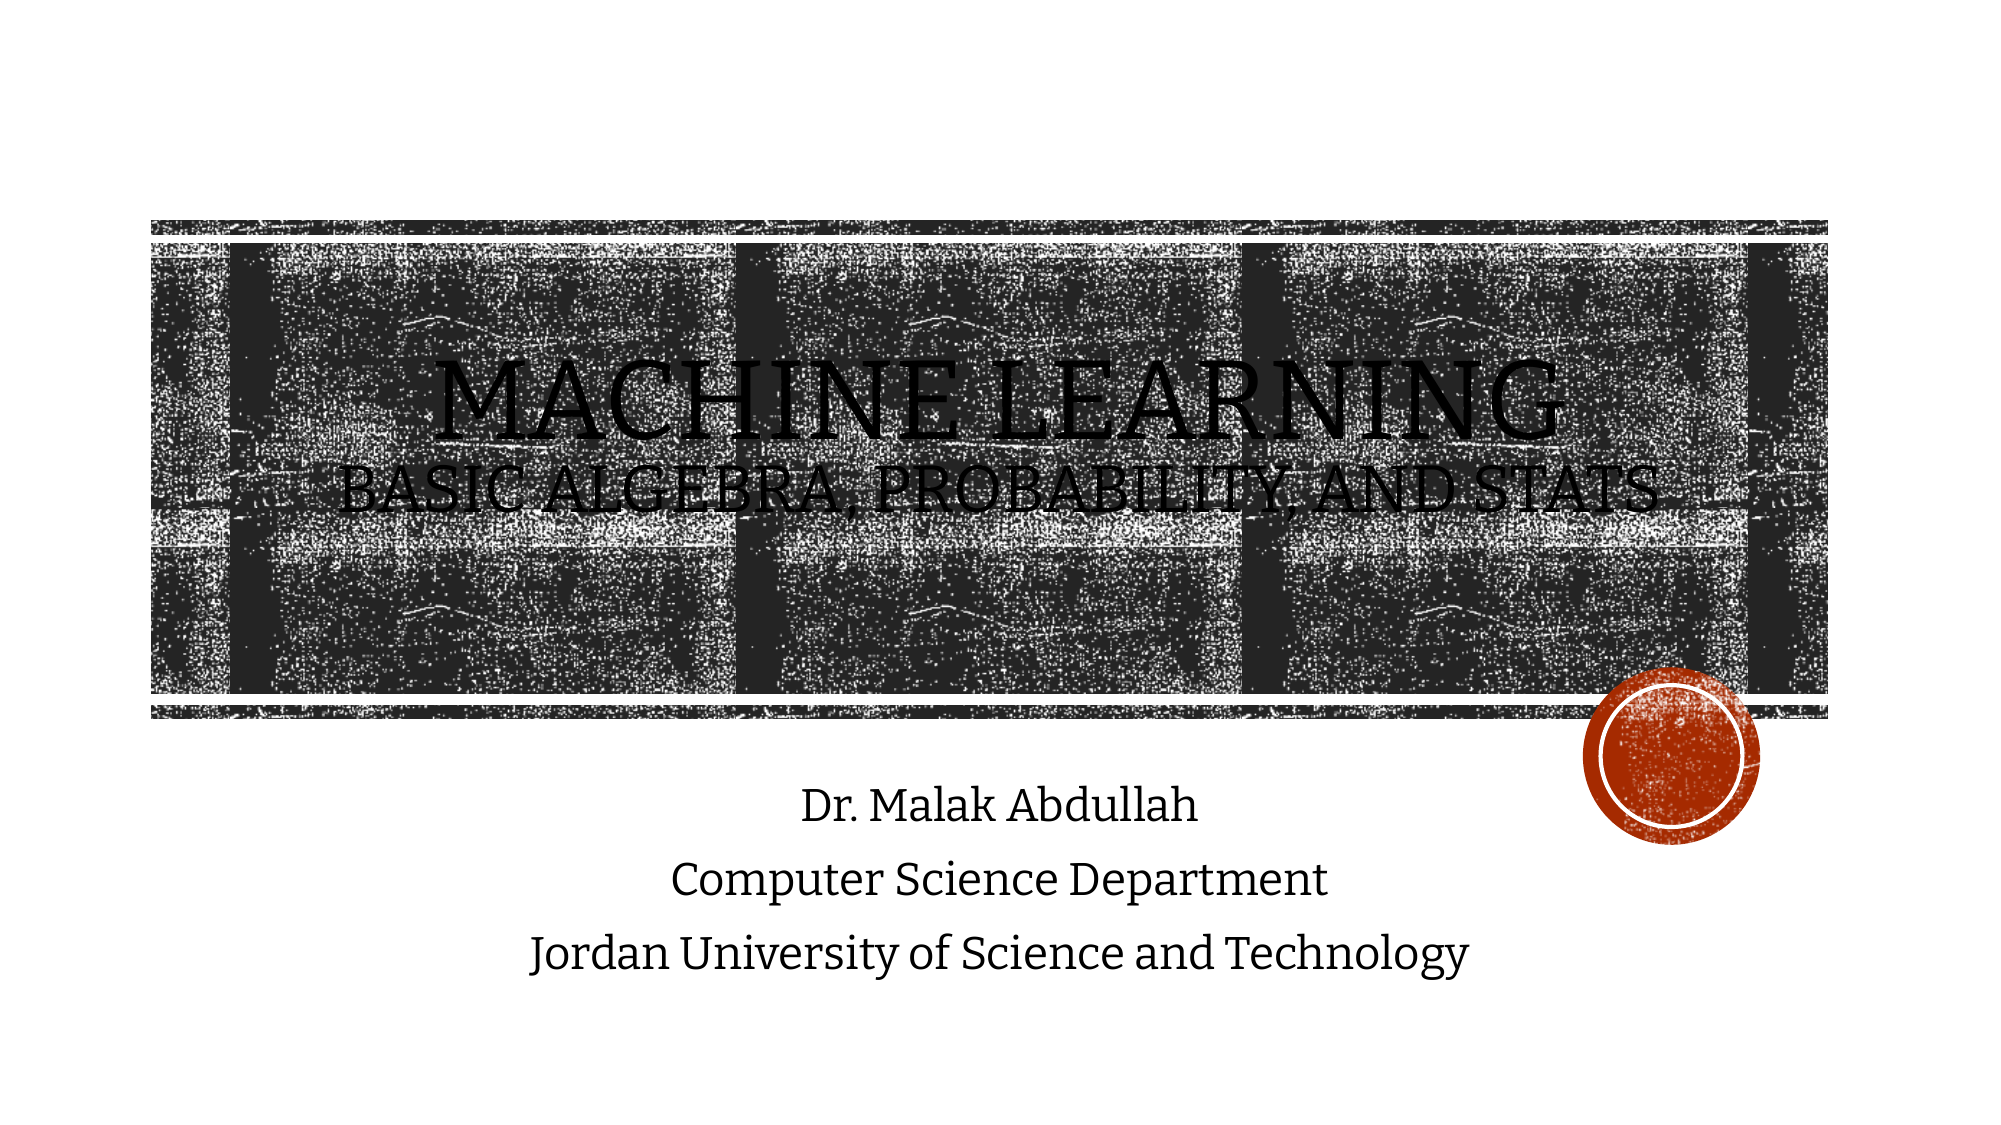

# Machine Learning basic Algebra, Probability, and Stats
Dr. Malak Abdullah
Computer Science Department
Jordan University of Science and Technology